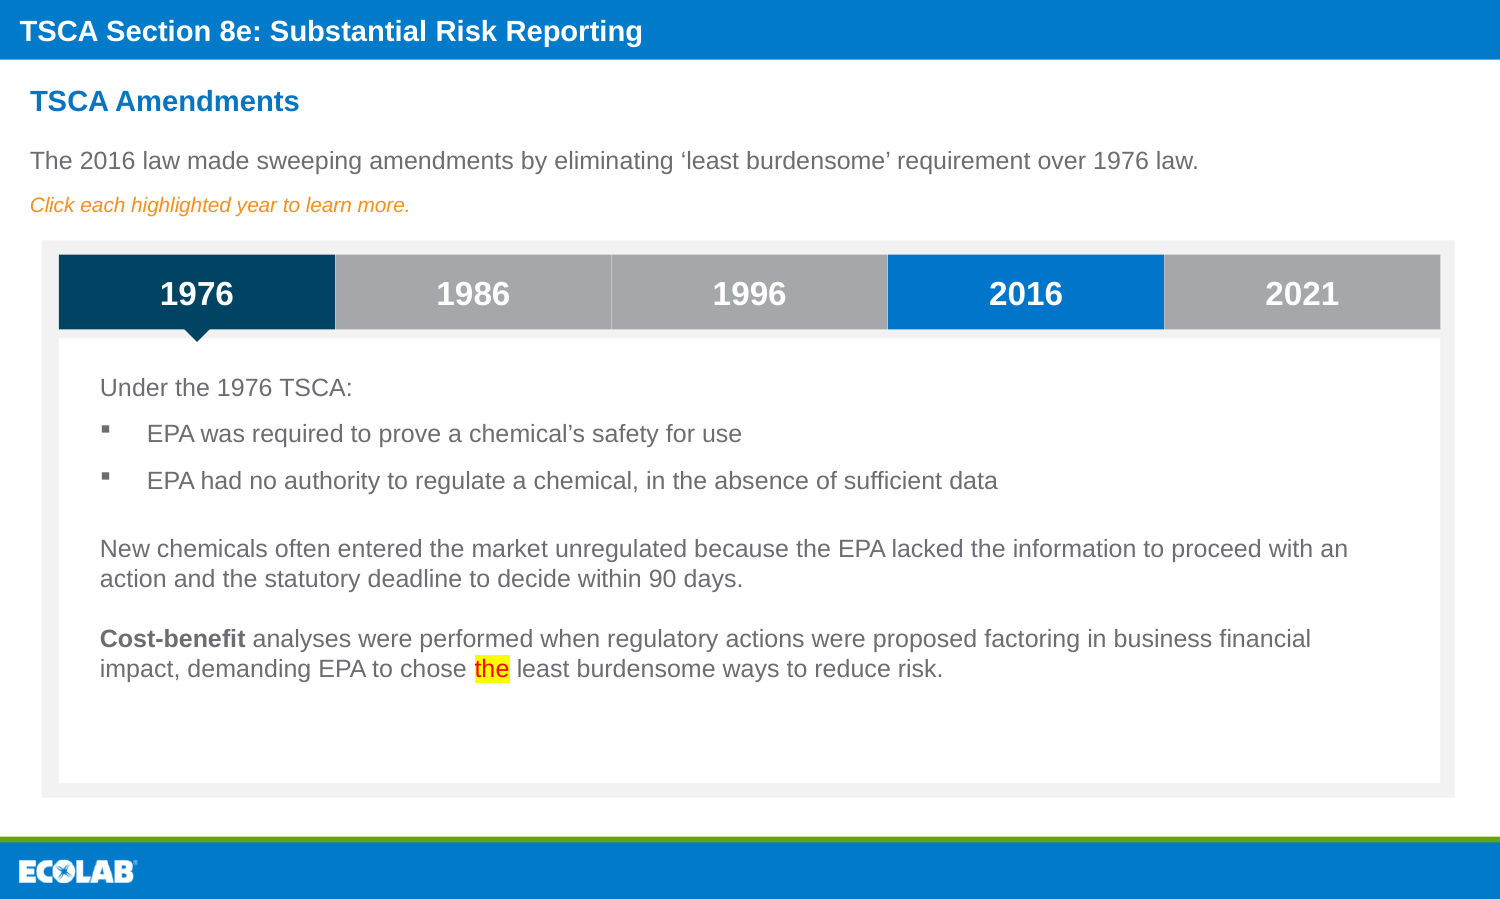

# TSCA Amendments
The 2016 law made sweeping amendments by eliminating ‘least burdensome’ requirement over 1976 law.
Click each highlighted year to learn more.

1976
1986
1996
2016
2021

Under the 1976 TSCA:
EPA was required to prove a chemical’s safety for use
EPA had no authority to regulate a chemical, in the absence of sufficient data

New chemicals often entered the market unregulated because the EPA lacked the information to proceed with an action and the statutory deadline to decide within 90 days.

Cost-benefit analyses were performed when regulatory actions were proposed factoring in business financial impact, demanding EPA to chose the least burdensome ways to reduce risk.